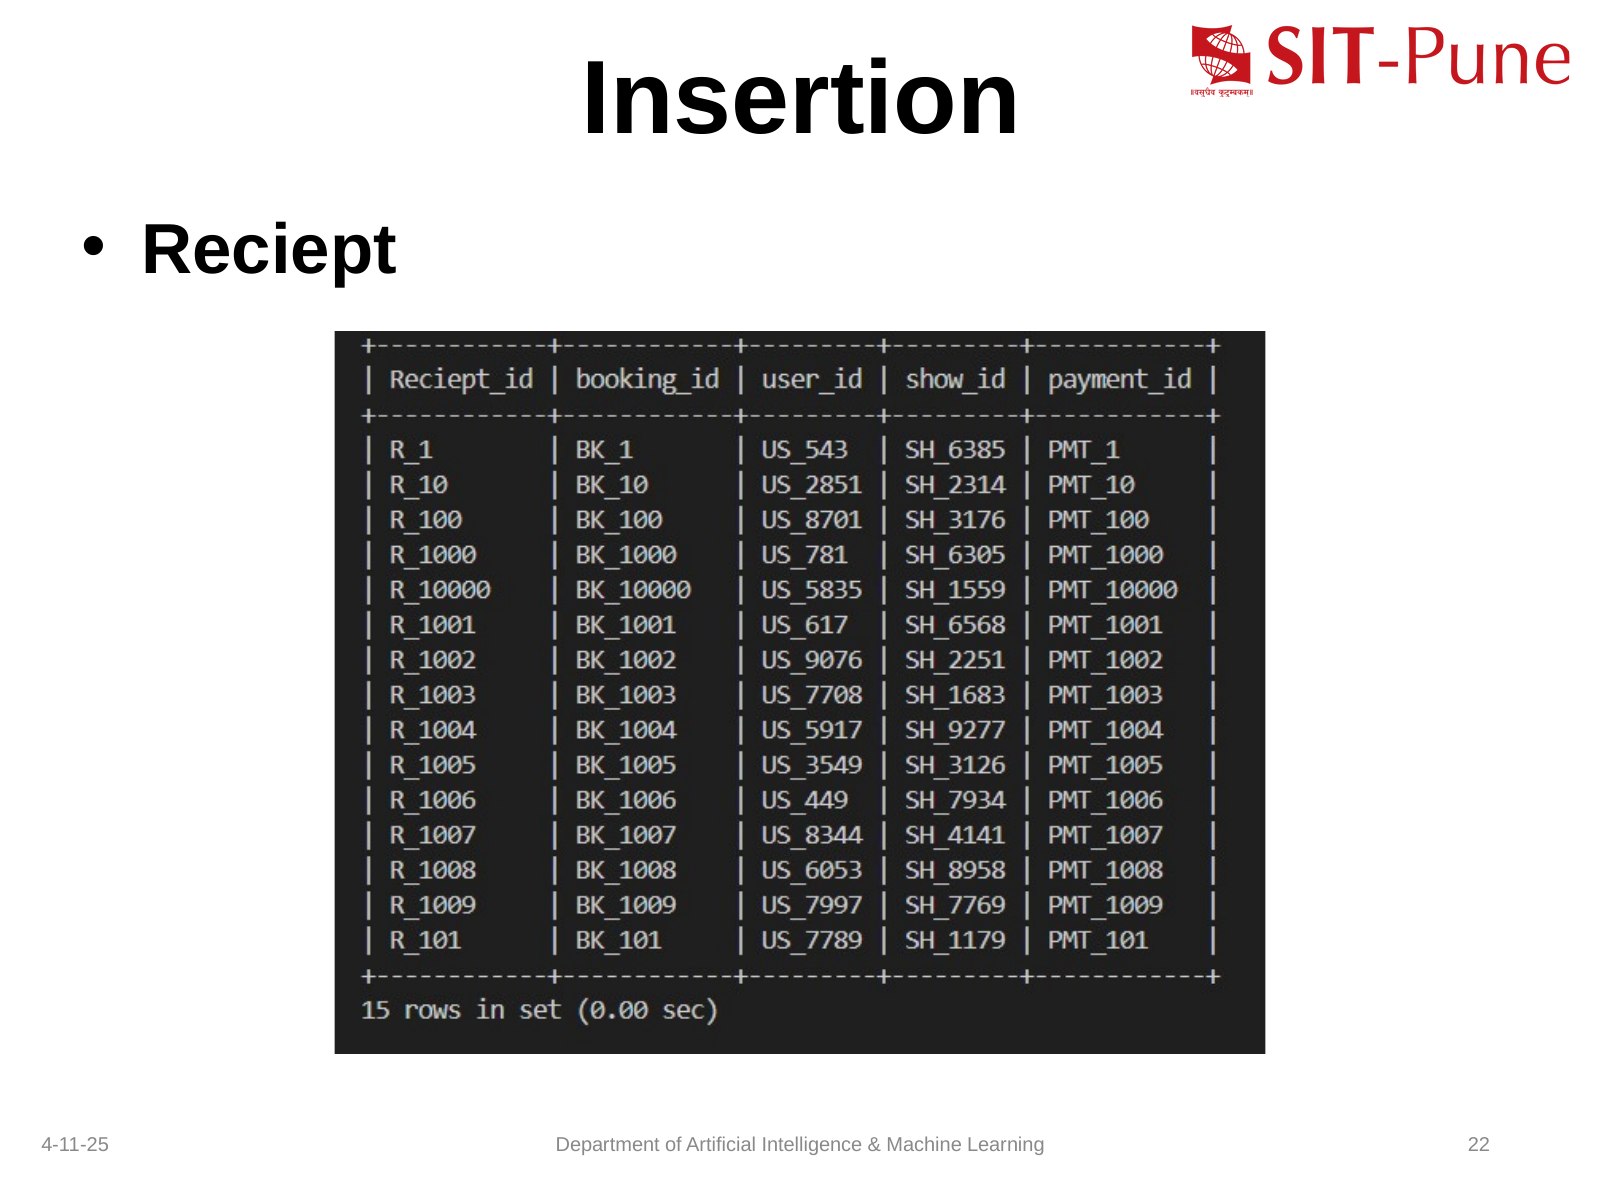

Insertion

Reciept

4-11-25

Department of Artificial Intelligence & Machine Learning

22